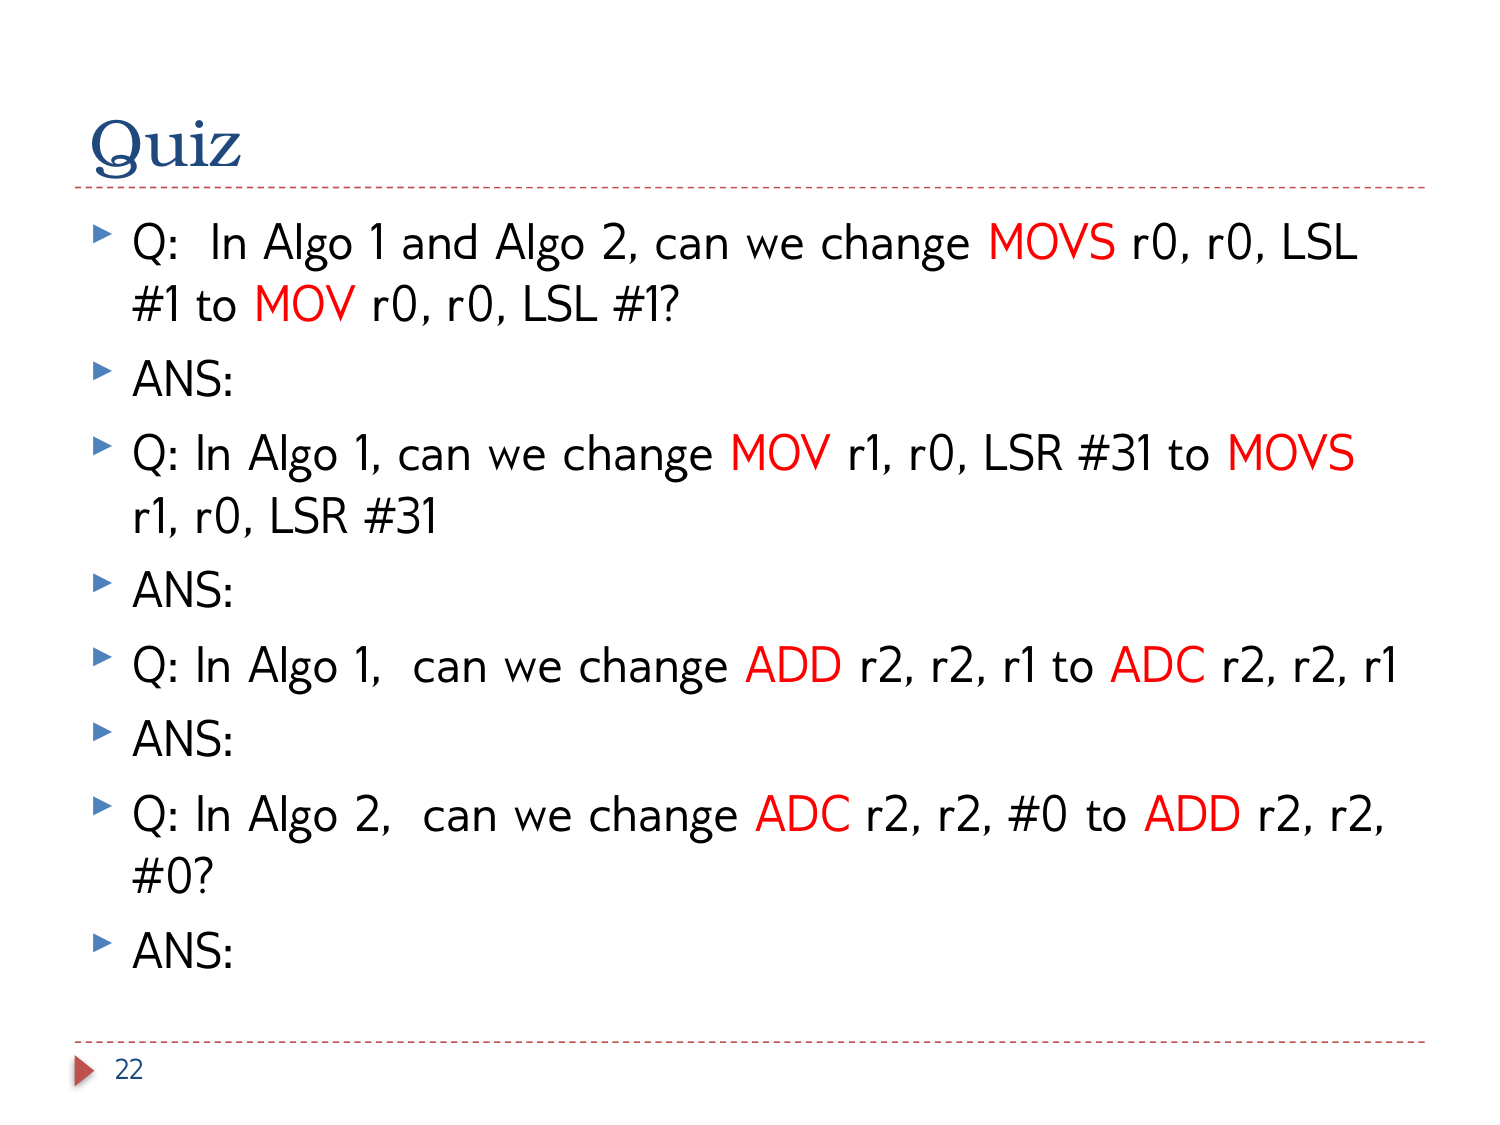

# Quiz
Q:  In Algo 1 and Algo 2, can we change MOVS r0, r0, LSL #1 to MOV r0, r0, LSL #1?
ANS:
Q: In Algo 1, can we change MOV r1, r0, LSR #31 to MOVS r1, r0, LSR #31
ANS:
Q: In Algo 1,  can we change ADD r2, r2, r1 to ADC r2, r2, r1
ANS:
Q: In Algo 2,  can we change ADC r2, r2, #0 to ADD r2, r2, #0?
ANS:

22